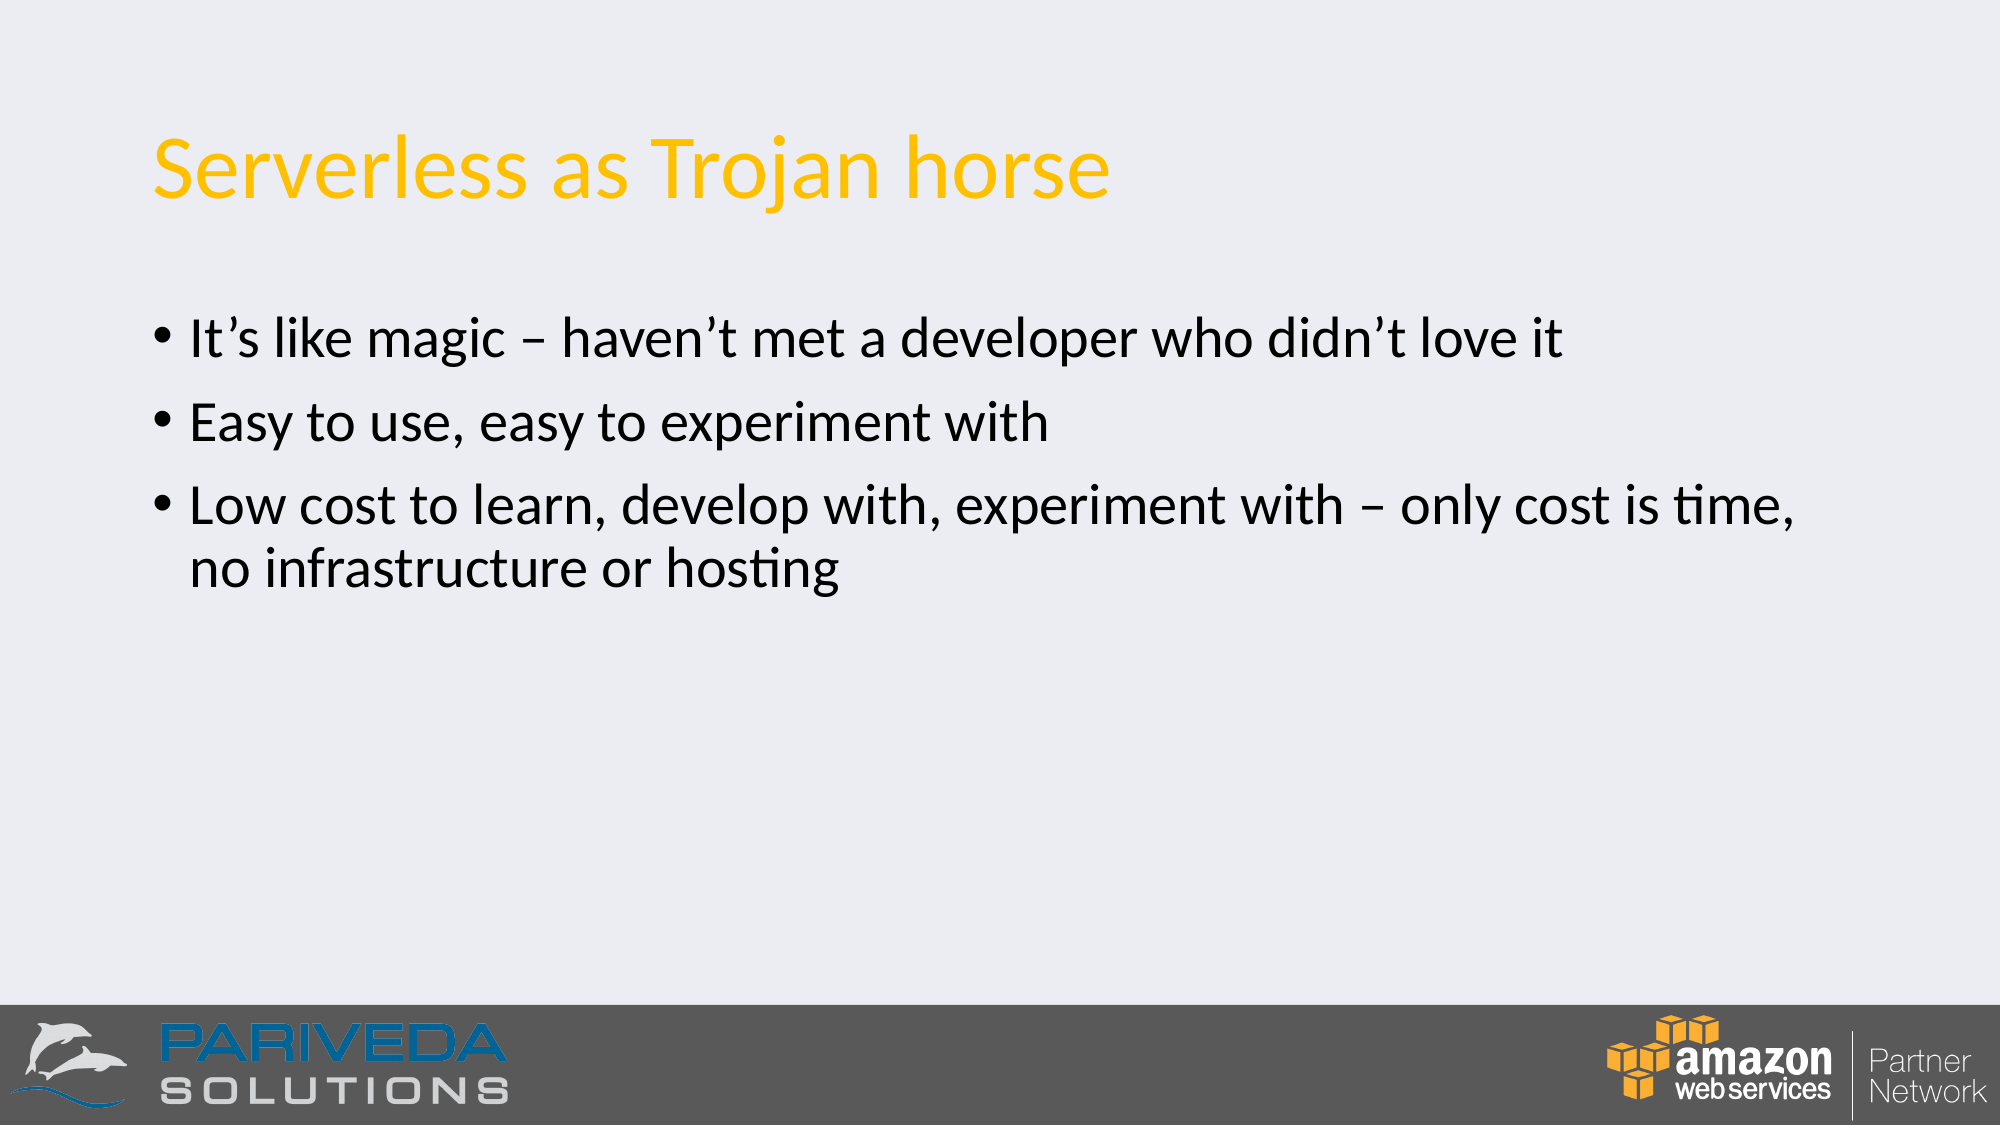

# Serverless as Trojan horse
It’s like magic – haven’t met a developer who didn’t love it
Easy to use, easy to experiment with
Low cost to learn, develop with, experiment with – only cost is time, no infrastructure or hosting